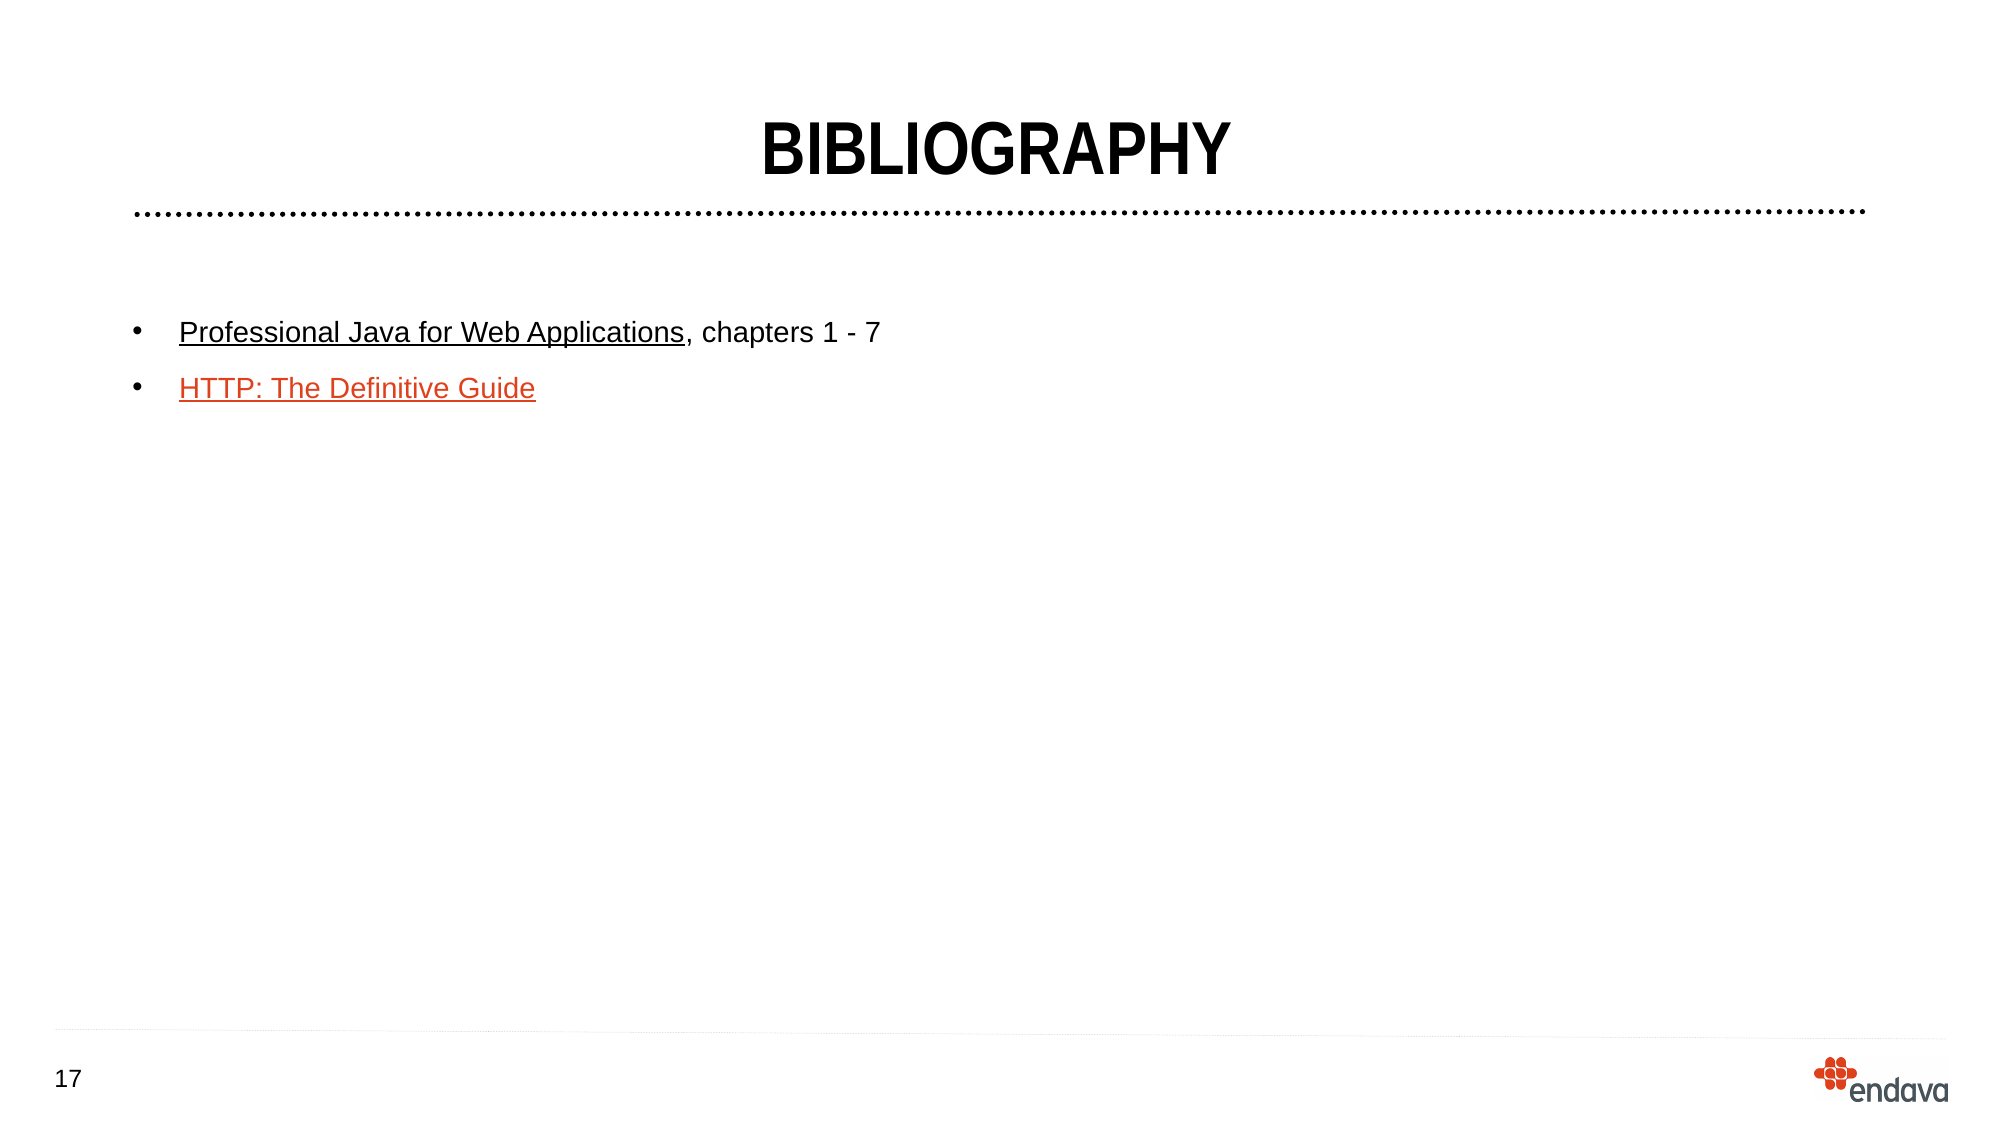

# bibliography

Professional Java for Web Applications, chapters 1 - 7
HTTP: The Definitive Guide